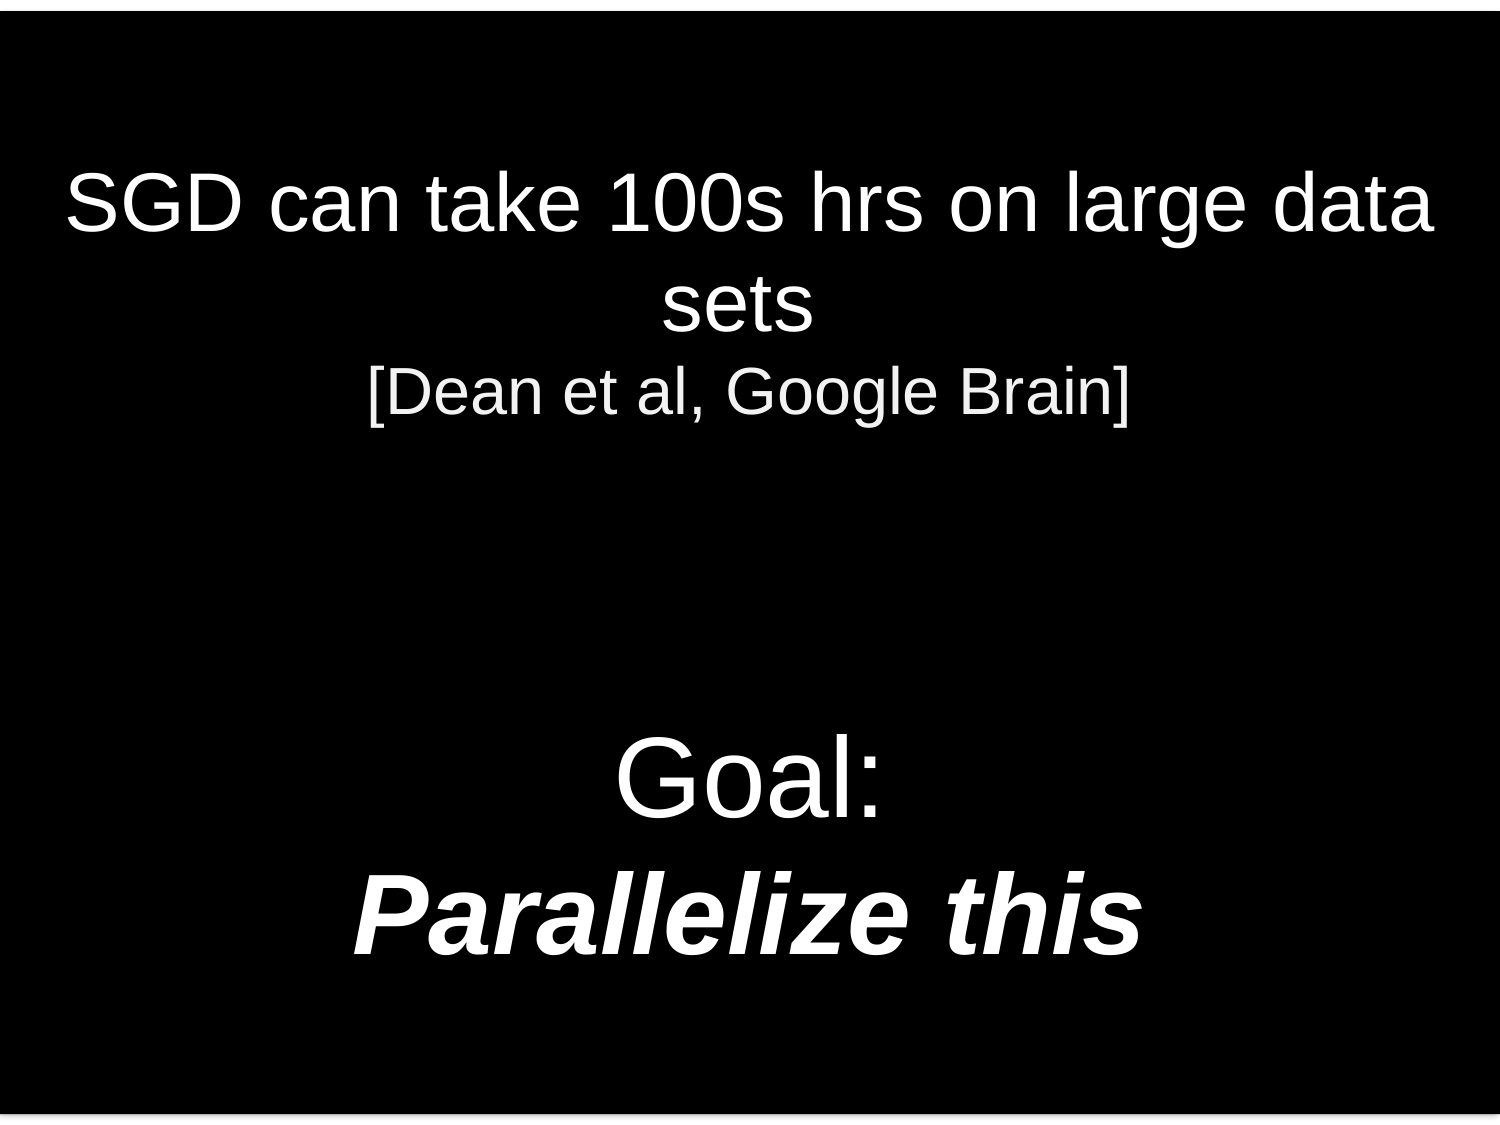

SGD can take 100s hrs on large data sets
[Dean et al, Google Brain]

Goal:
Parallelize this